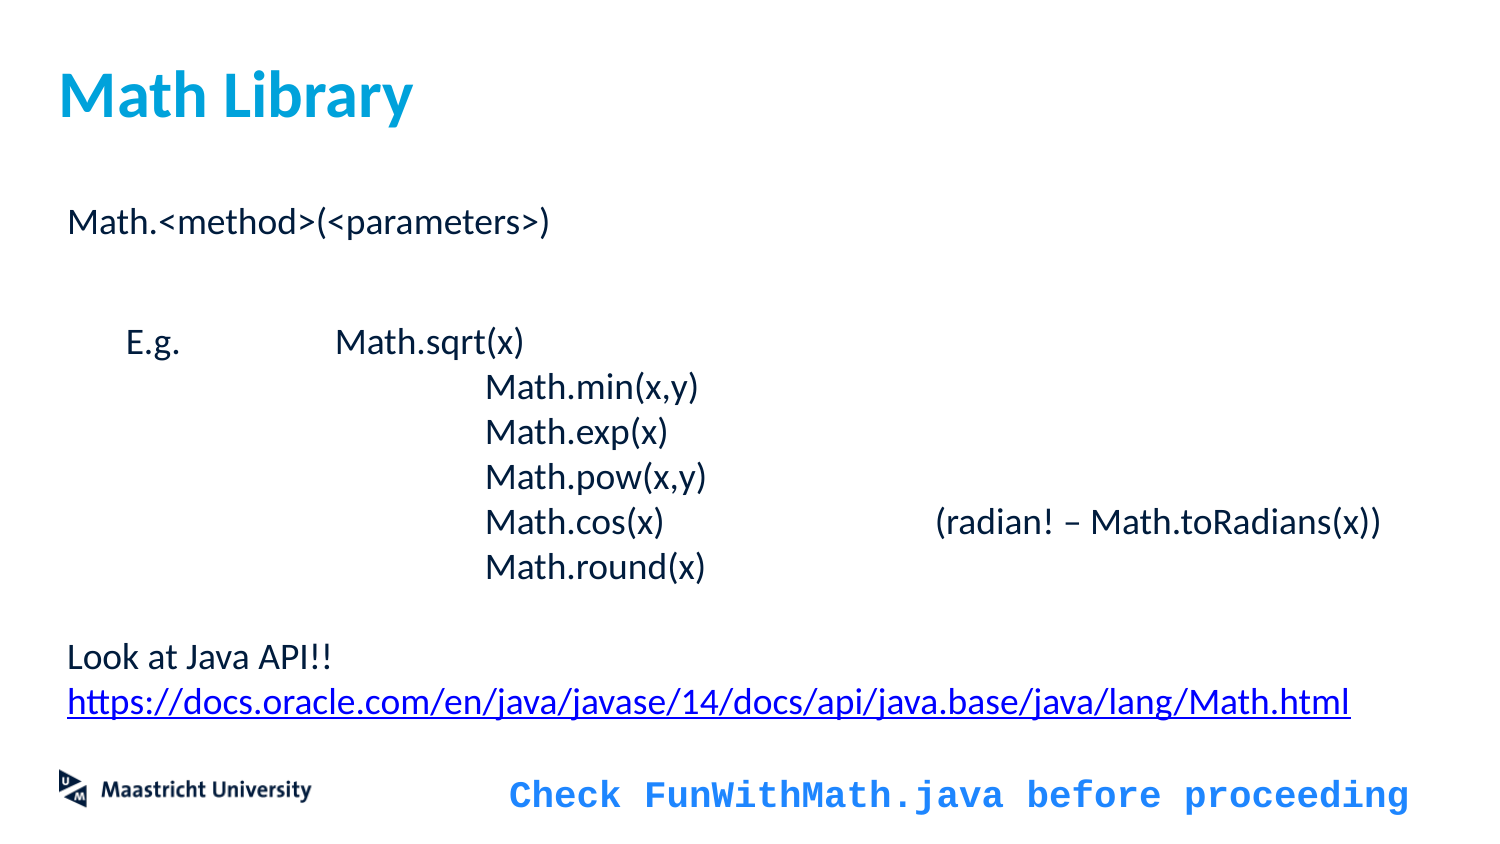

# Math Library
Math.<method>(<parameters>)

E.g. 	Math.sqrt(x)
			Math.min(x,y)
			Math.exp(x)
			Math.pow(x,y)
			Math.cos(x) 		(radian! – Math.toRadians(x))
			Math.round(x)

Look at Java API!!
https://docs.oracle.com/en/java/javase/14/docs/api/java.base/java/lang/Math.html
Check FunWithMath.java before proceeding